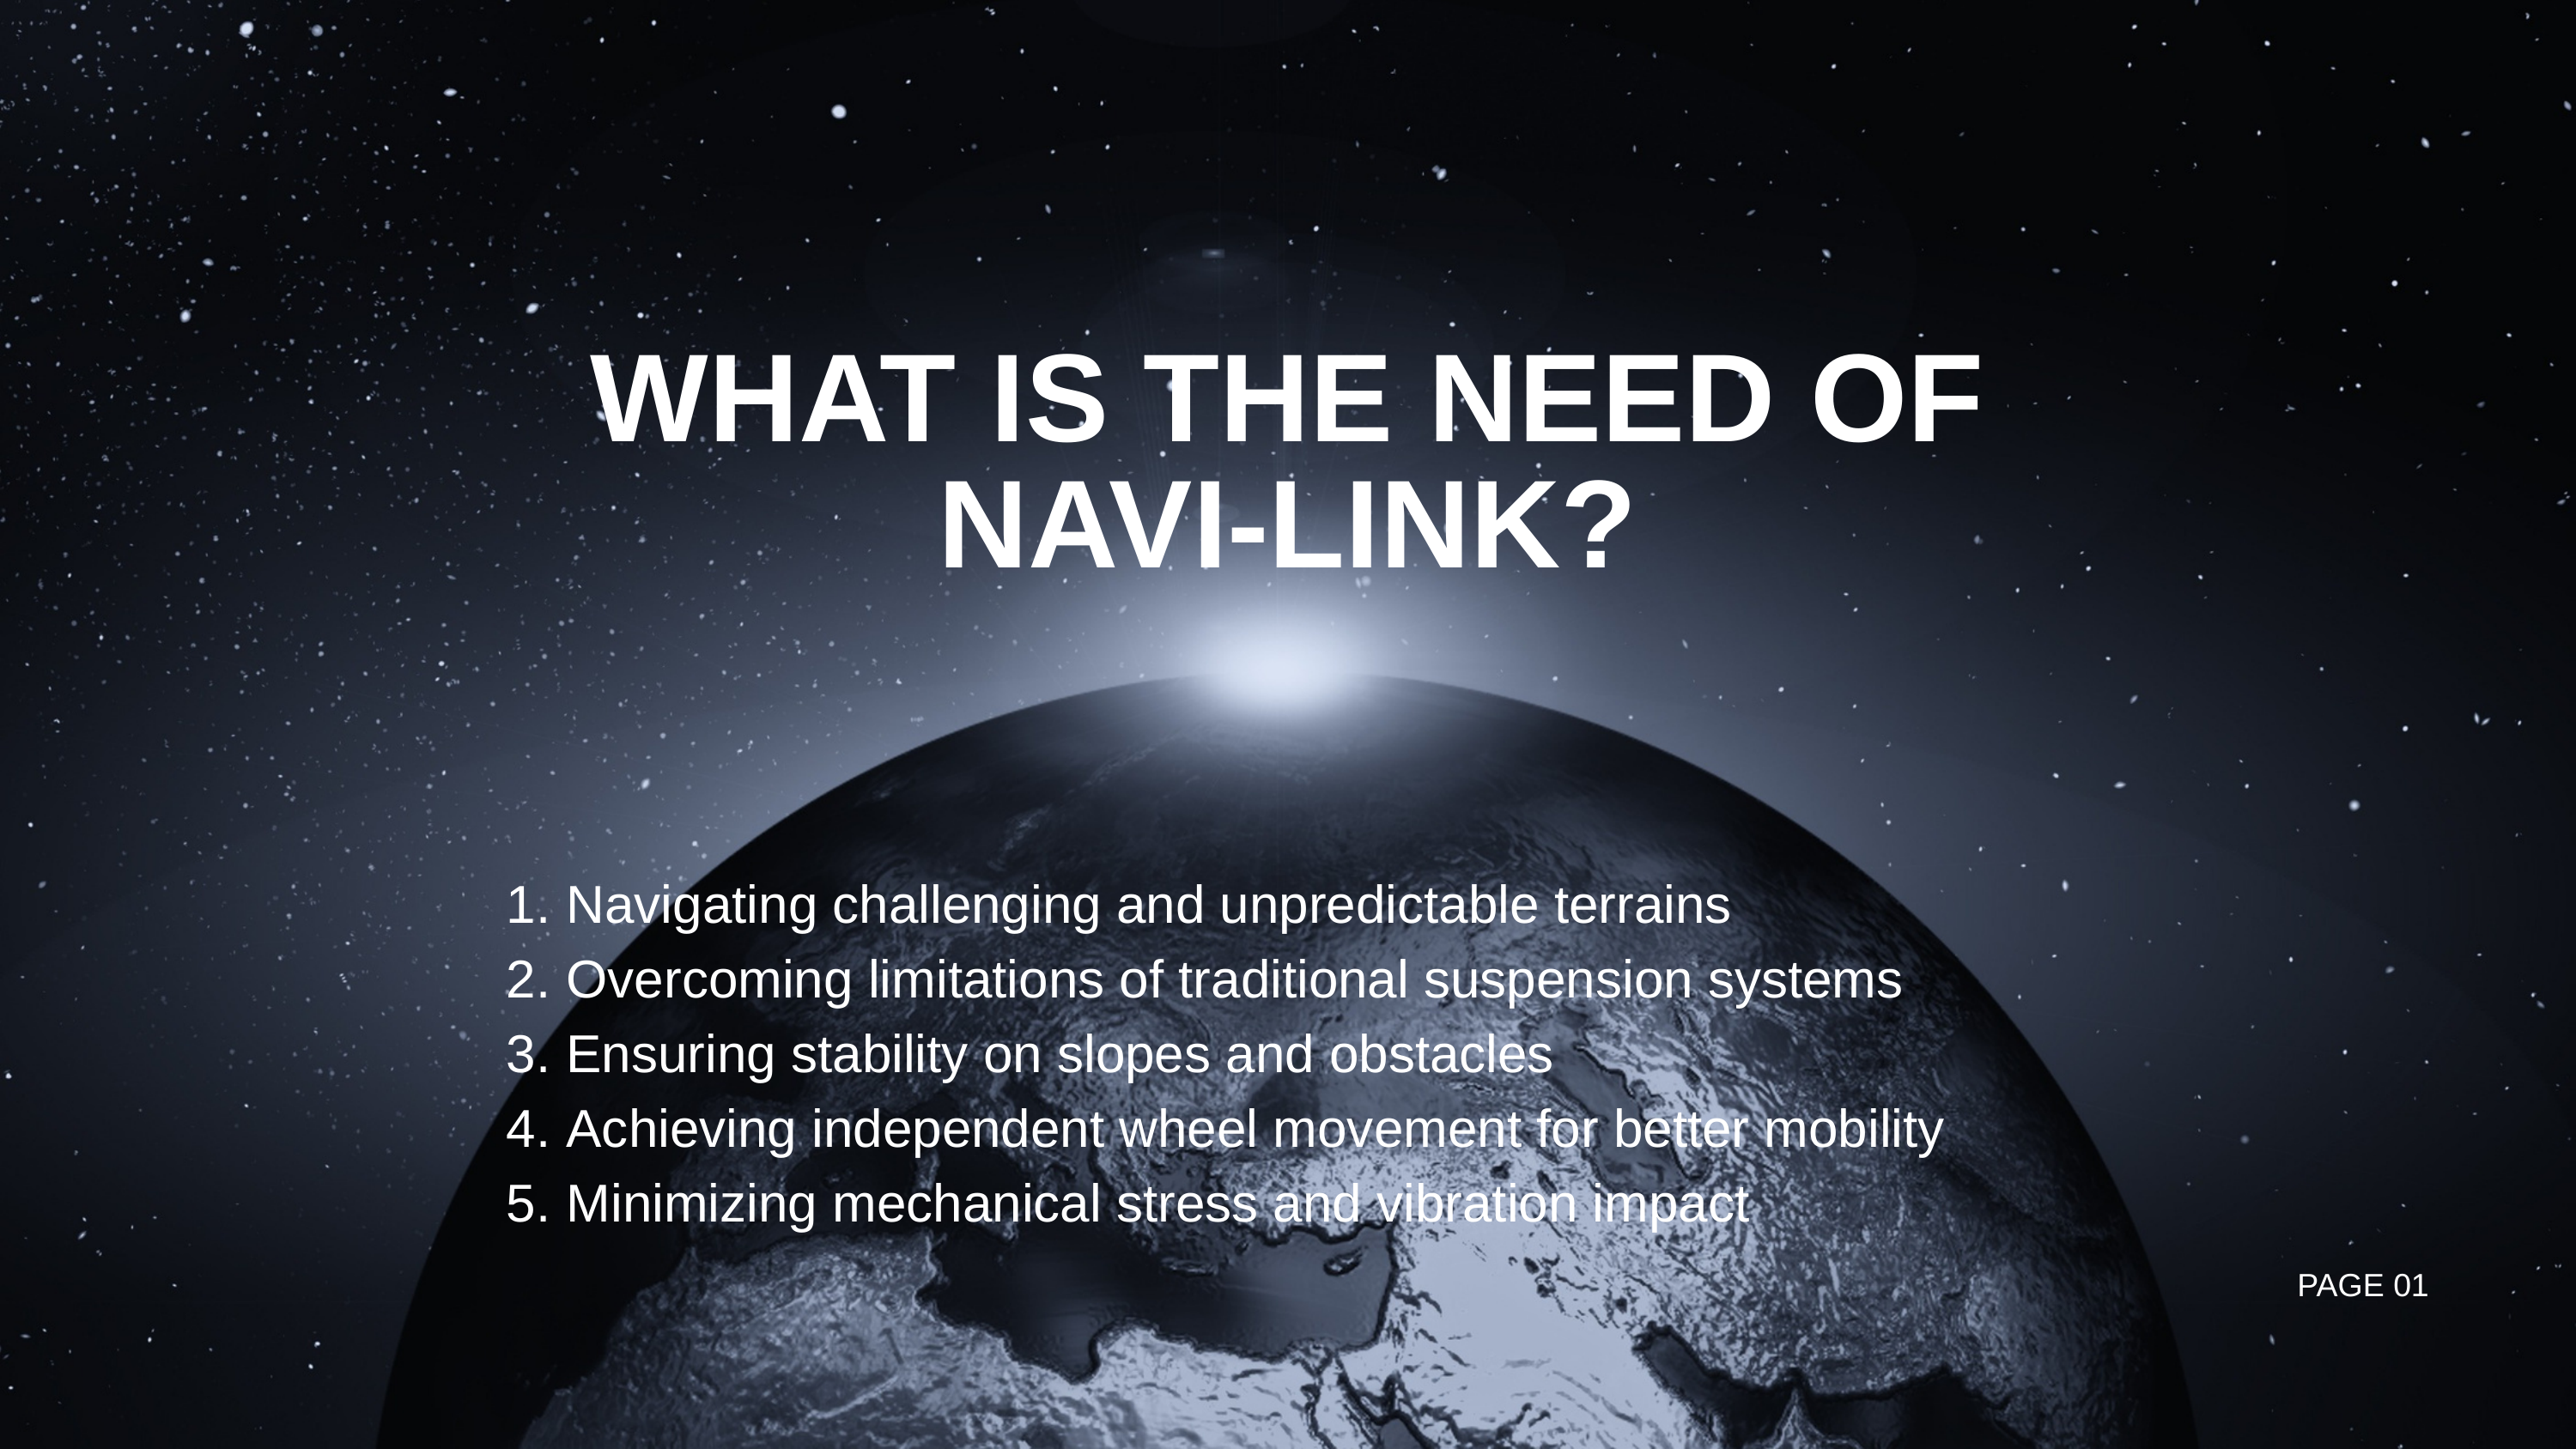

WHAT IS THE NEED OF NAVI-LINK?
 Navigating challenging and unpredictable terrains
 Overcoming limitations of traditional suspension systems
 Ensuring stability on slopes and obstacles
 Achieving independent wheel movement for better mobility
 Minimizing mechanical stress and vibration impact

PAGE 01